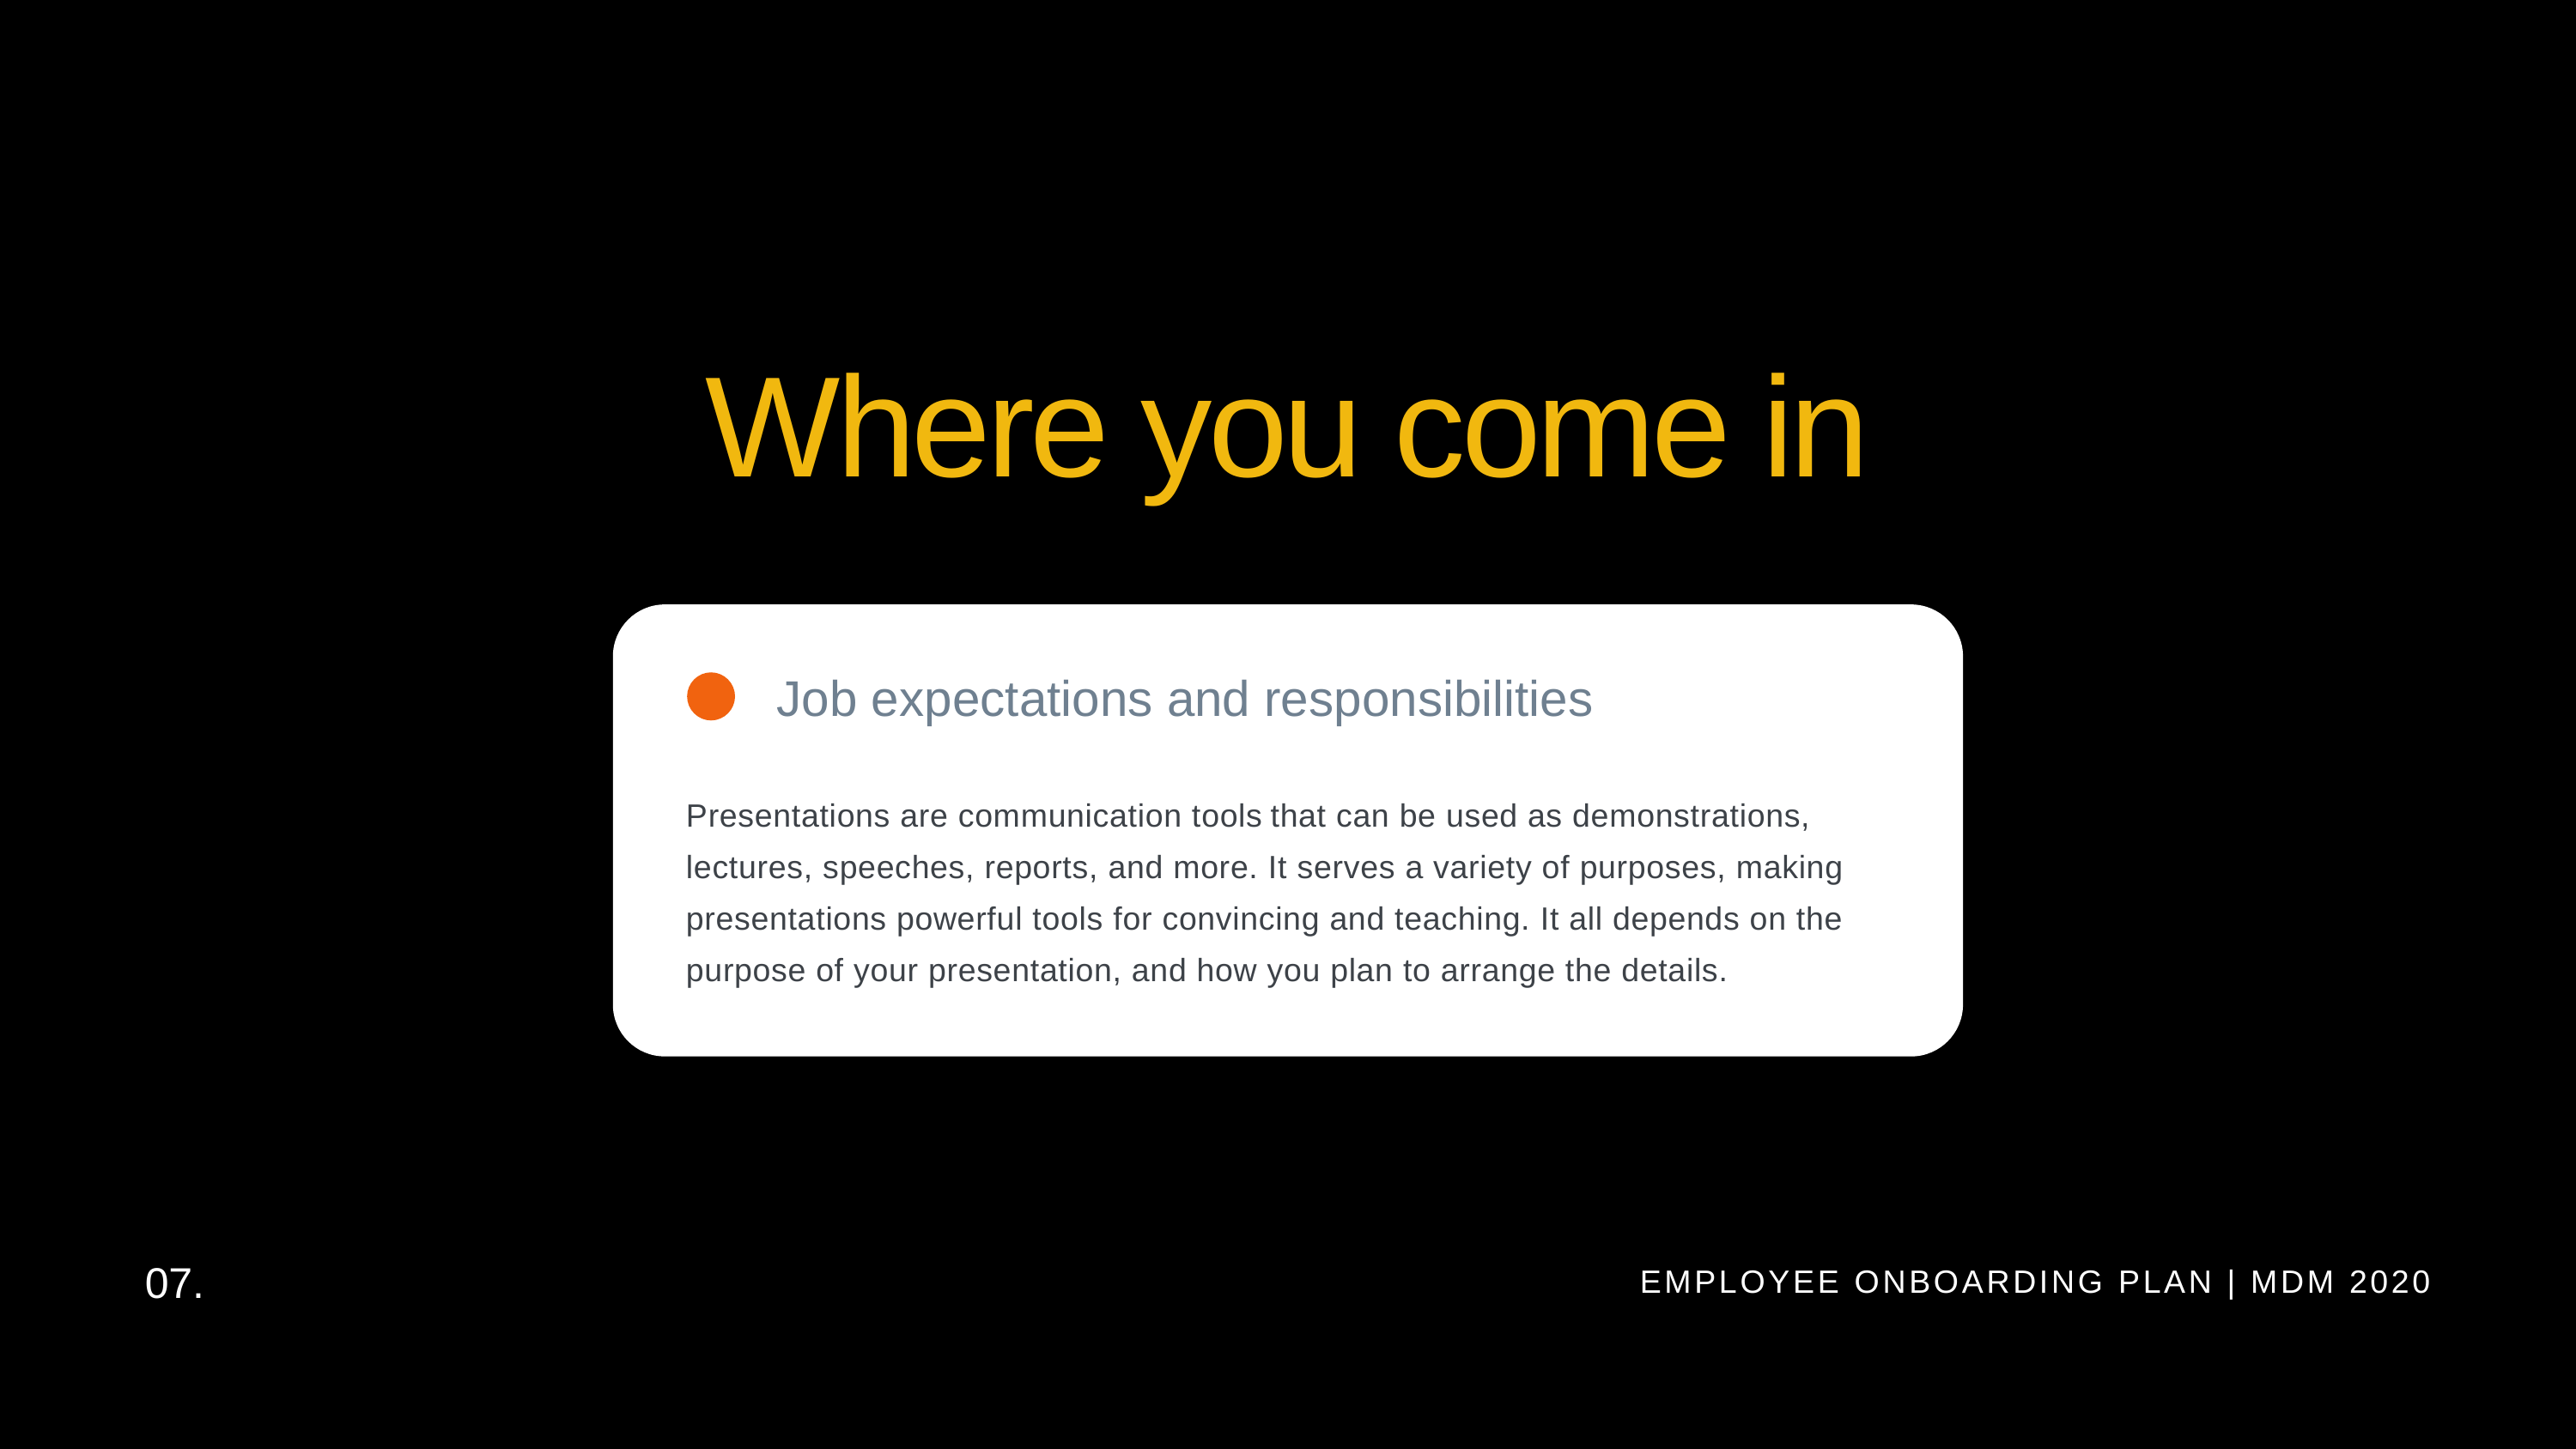

Where you come in

Job expectations and responsibilities

Presentations are communication tools that can be used as demonstrations, lectures, speeches, reports, and more. It serves a variety of purposes, making presentations powerful tools for convincing and teaching. It all depends on the purpose of your presentation, and how you plan to arrange the details.
07.
EMPLOYEE ONBOARDING PLAN | MDM 2020